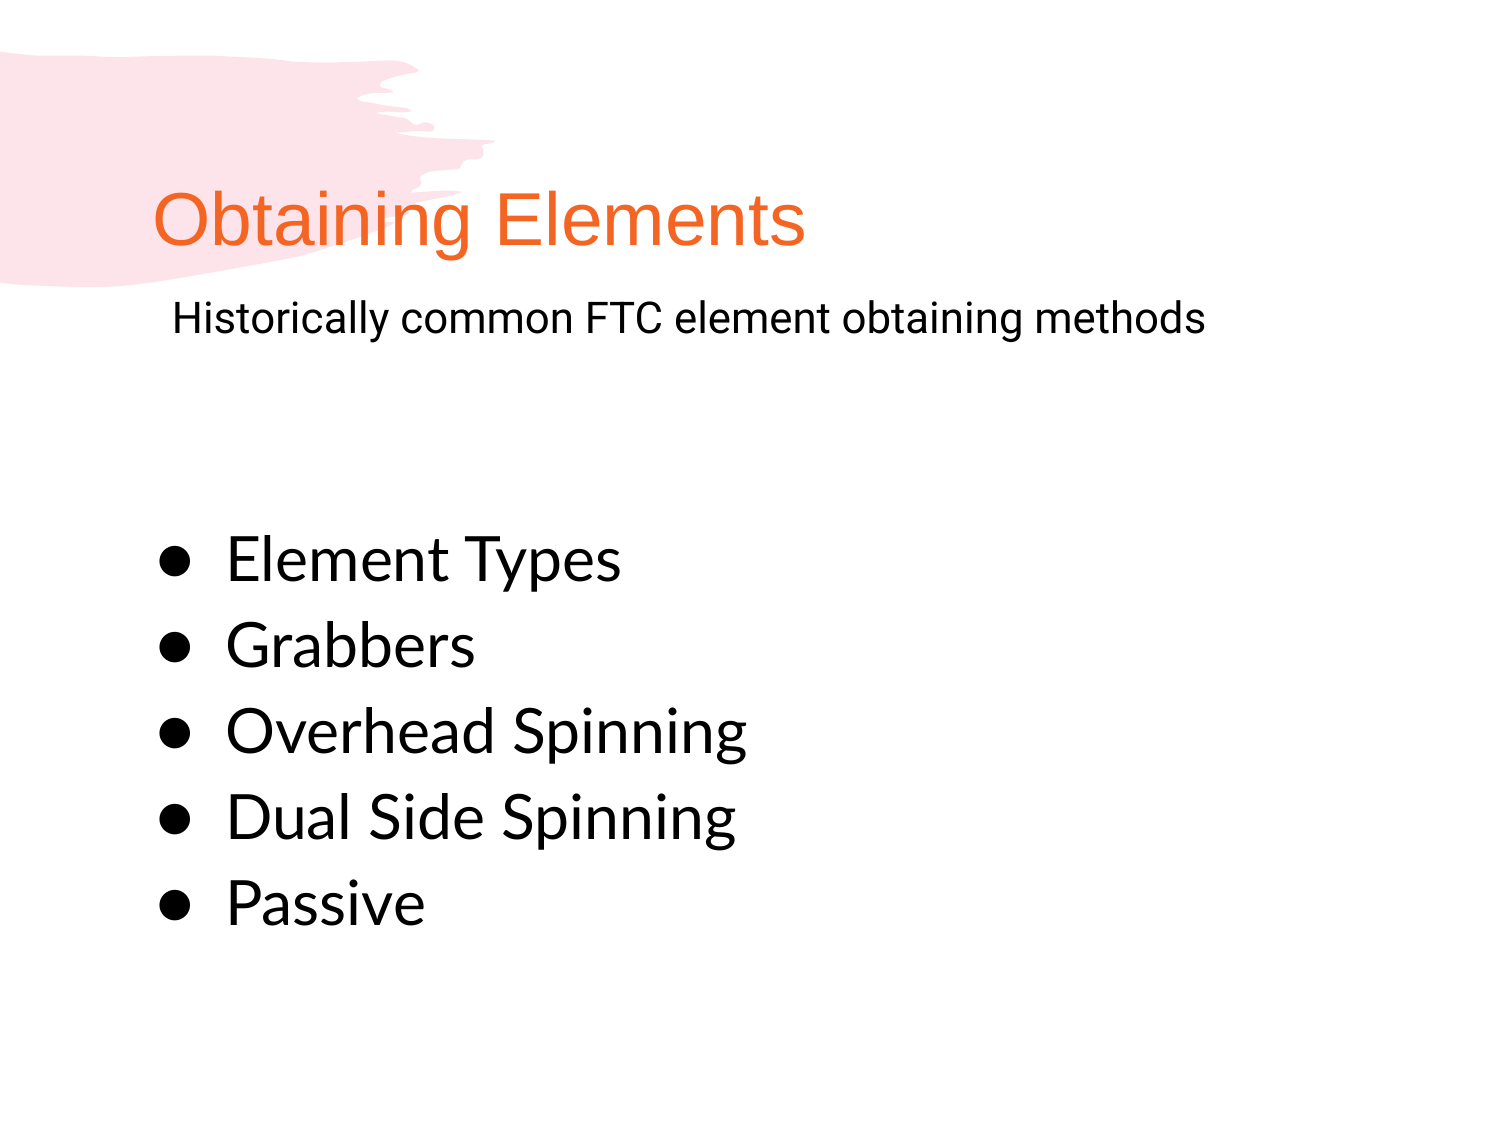

Obtaining Elements
Historically common FTC element obtaining methods
Element Types
Grabbers
Overhead Spinning
Dual Side Spinning
Passive